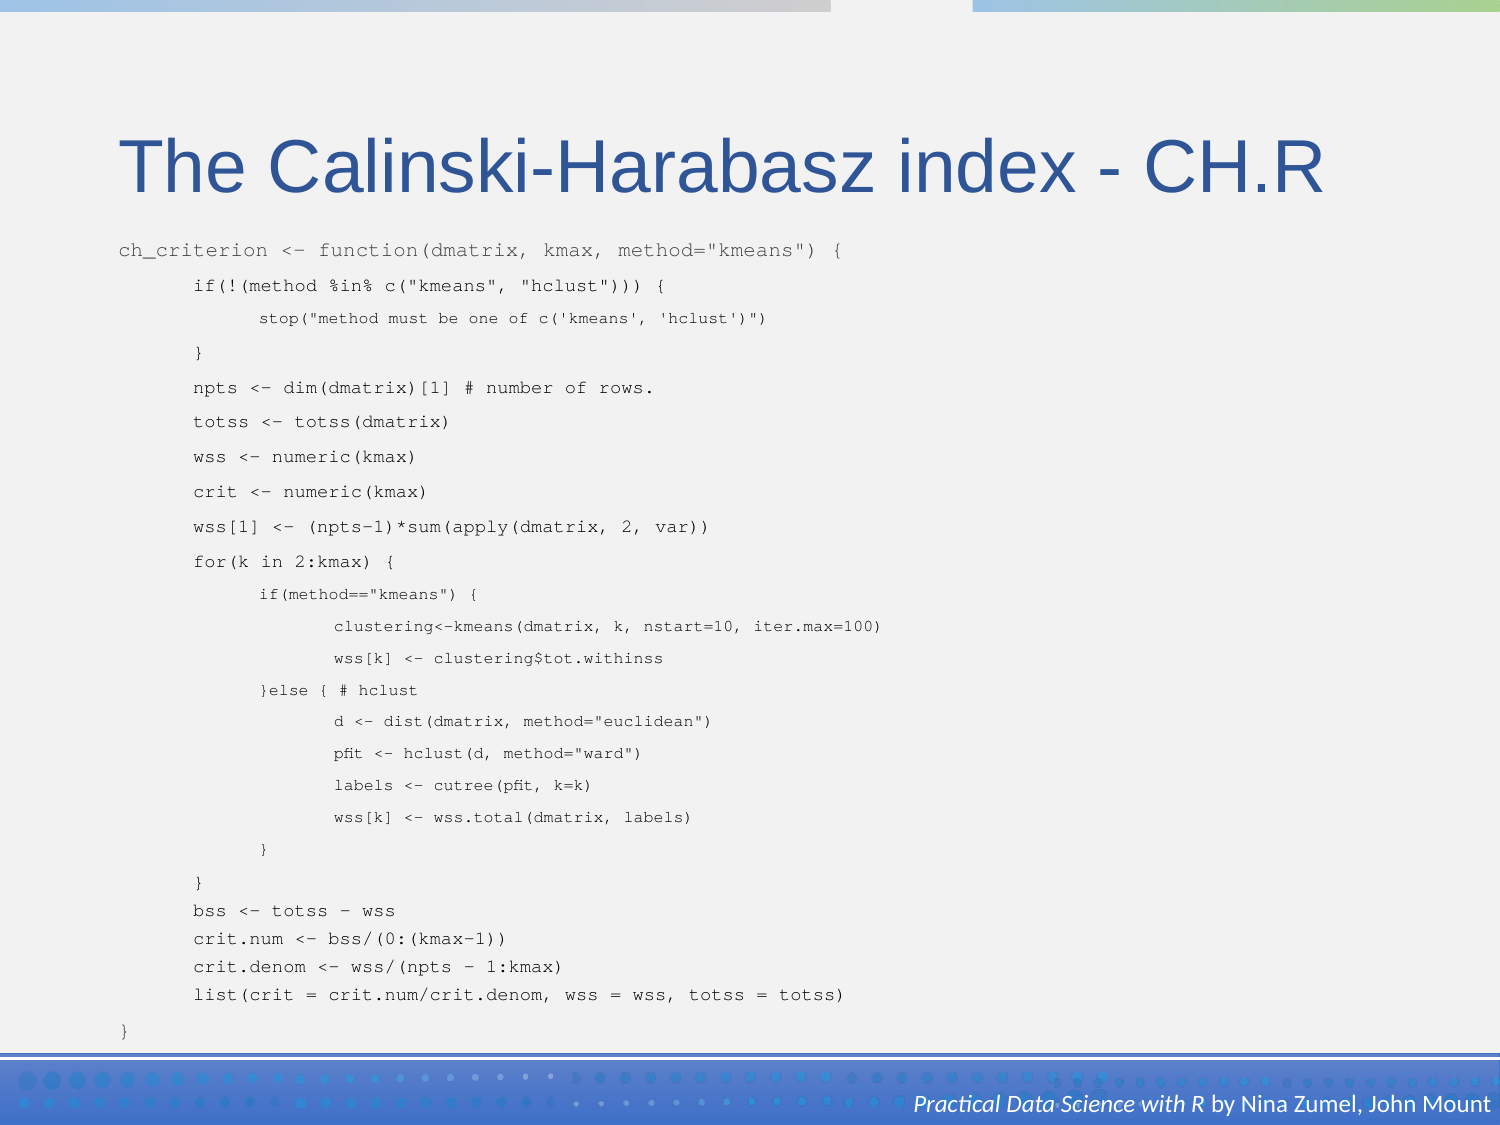

# The Calinski-Harabasz index - CH.R
ch_criterion <- function(dmatrix, kmax, method="kmeans") {
if(!(method %in% c("kmeans", "hclust"))) {
stop("method must be one of c('kmeans', 'hclust')")
}
npts <- dim(dmatrix)[1] # number of rows.
totss <- totss(dmatrix)
wss <- numeric(kmax)
crit <- numeric(kmax)
wss[1] <- (npts-1)*sum(apply(dmatrix, 2, var))
for(k in 2:kmax) {
if(method=="kmeans") {
clustering<-kmeans(dmatrix, k, nstart=10, iter.max=100)
wss[k] <- clustering$tot.withinss
}else { # hclust
d <- dist(dmatrix, method="euclidean")
pfit <- hclust(d, method="ward")
labels <- cutree(pfit, k=k)
wss[k] <- wss.total(dmatrix, labels)
}
}
bss <- totss - wss
crit.num <- bss/(0:(kmax-1))
crit.denom <- wss/(npts - 1:kmax)
list(crit = crit.num/crit.denom, wss = wss, totss = totss)
}
Practical Data Science with R by Nina Zumel, John Mount